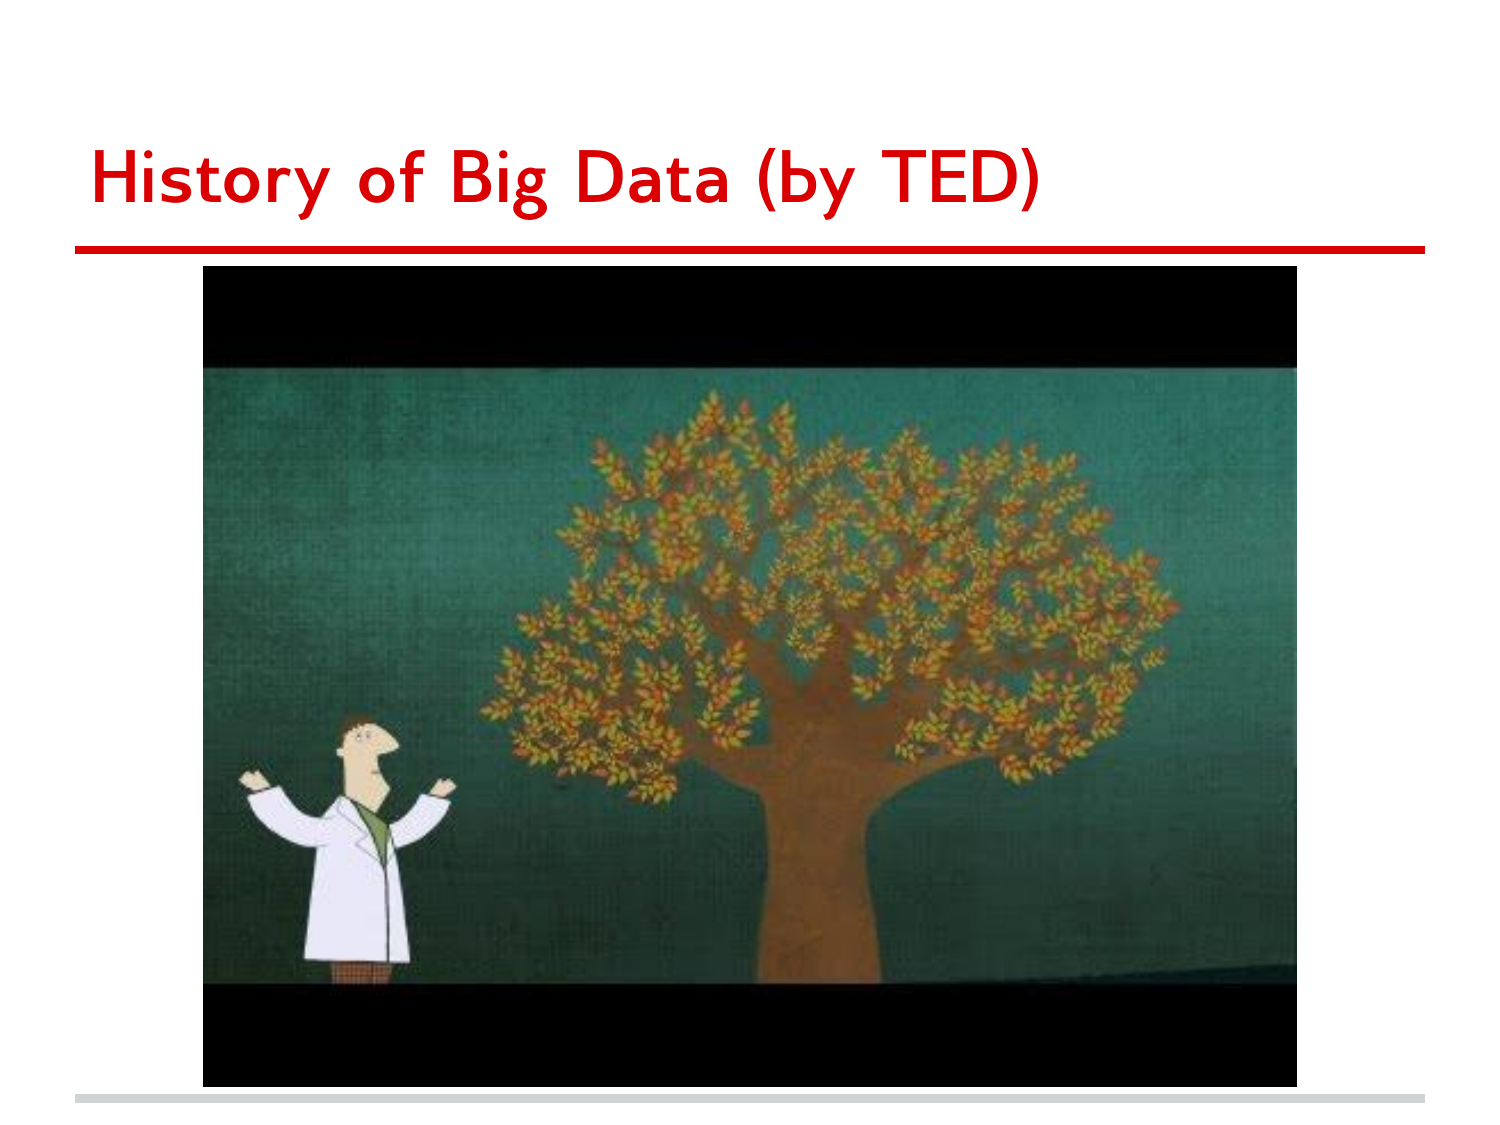

# History of Big Data (by TED)